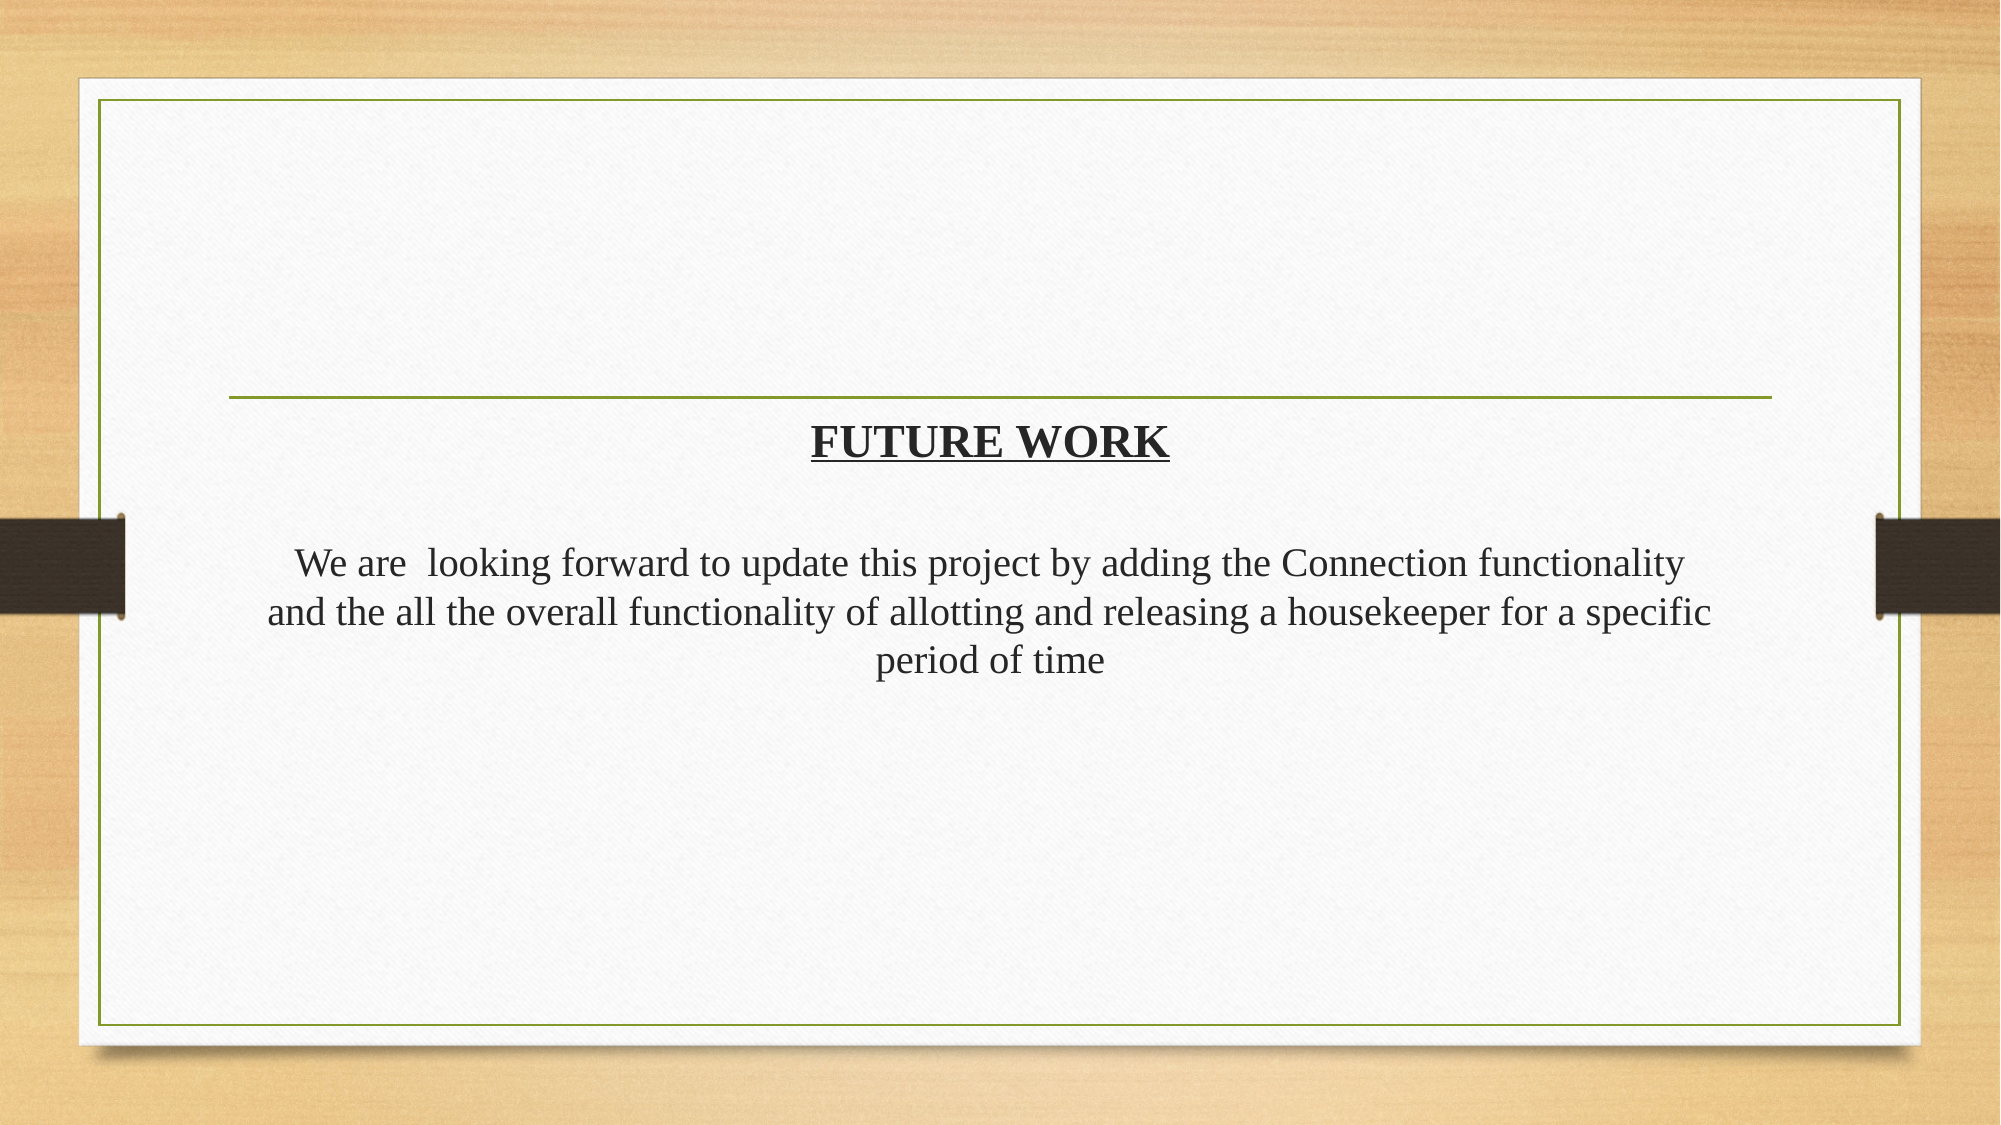

# FUTURE WORK We are  looking forward to update this project by adding the Connection functionality and the all the overall functionality of allotting and releasing a housekeeper for a specific period of time